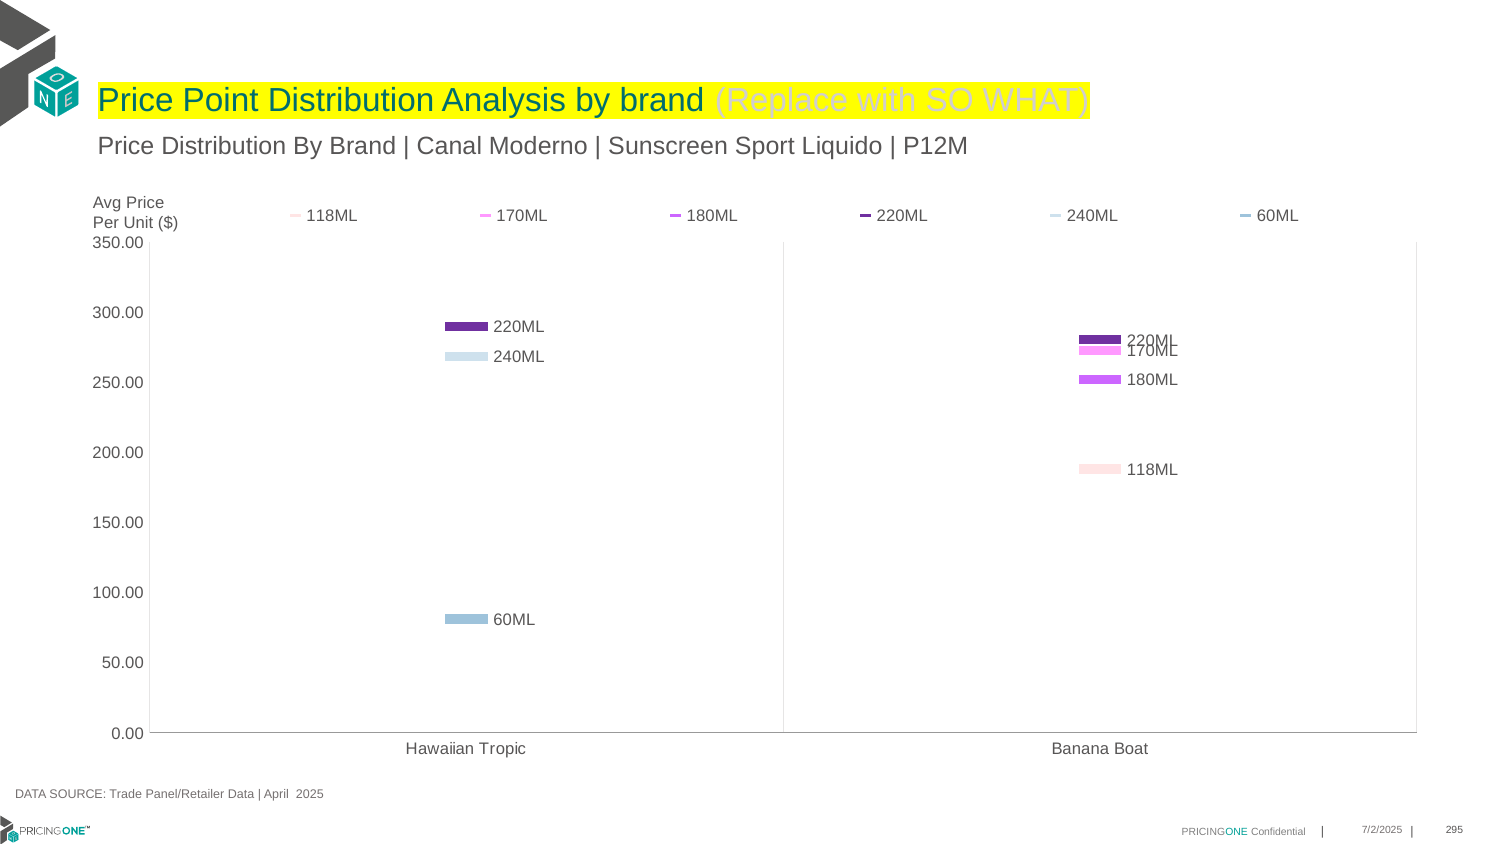

# Price Point Distribution Analysis by brand (Replace with SO WHAT)
Price Distribution By Brand | Canal Moderno | Sunscreen Sport Liquido | P12M

### Chart

| Category | 118ML | 170ML | 180ML | 220ML | 240ML | 60ML |
|---|---|---|---|---|---|---|
| Hawaiian Tropic | None | None | None | 289.6958 | 268.5274 | 81.0167 |
| Banana Boat | 188.0 | 272.8058 | 251.9868 | 280.171 | None | None |
Avg Price
Per Unit ($)
DATA SOURCE: Trade Panel/Retailer Data | April  2025
7/2/2025
295